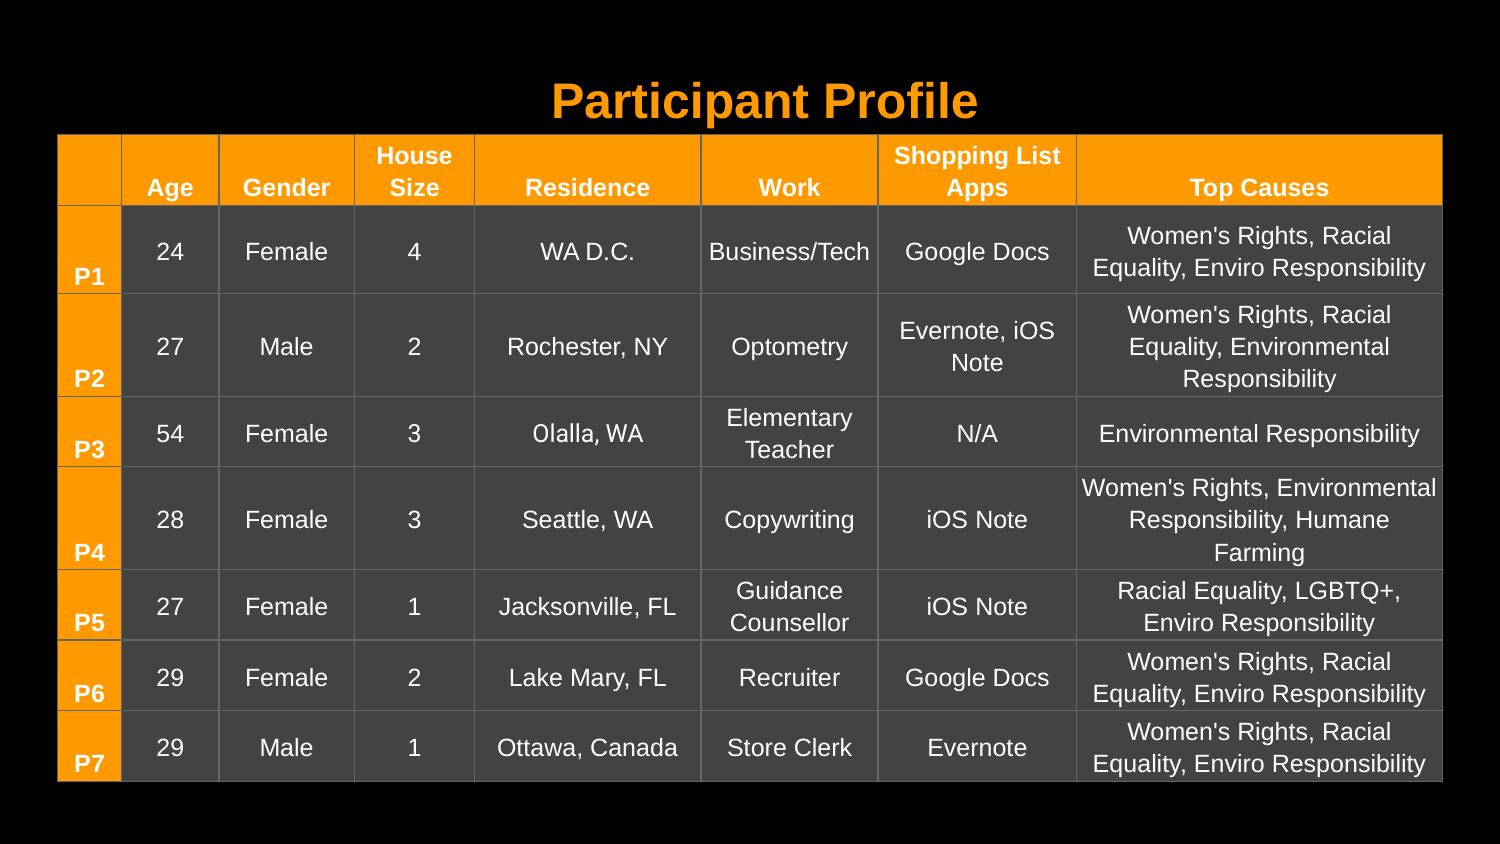

# Participant Profile
|  | Age | Gender | House Size | Residence | Work | Shopping List Apps | Top Causes |
| --- | --- | --- | --- | --- | --- | --- | --- |
| P1 | 24 | Female | 4 | WA D.C. | Business/Tech | Google Docs | Women's Rights, Racial Equality, Enviro Responsibility |
| P2 | 27 | Male | 2 | Rochester, NY | Optometry | Evernote, iOS Note | Women's Rights, Racial Equality, Environmental Responsibility |
| P3 | 54 | Female | 3 | Olalla, WA | Elementary Teacher | N/A | Environmental Responsibility |
| P4 | 28 | Female | 3 | Seattle, WA | Copywriting | iOS Note | Women's Rights, Environmental Responsibility, Humane Farming |
| P5 | 27 | Female | 1 | Jacksonville, FL | Guidance Counsellor | iOS Note | Racial Equality, LGBTQ+, Enviro Responsibility |
| P6 | 29 | Female | 2 | Lake Mary, FL | Recruiter | Google Docs | Women's Rights, Racial Equality, Enviro Responsibility |
| P7 | 29 | Male | 1 | Ottawa, Canada | Store Clerk | Evernote | Women's Rights, Racial Equality, Enviro Responsibility |